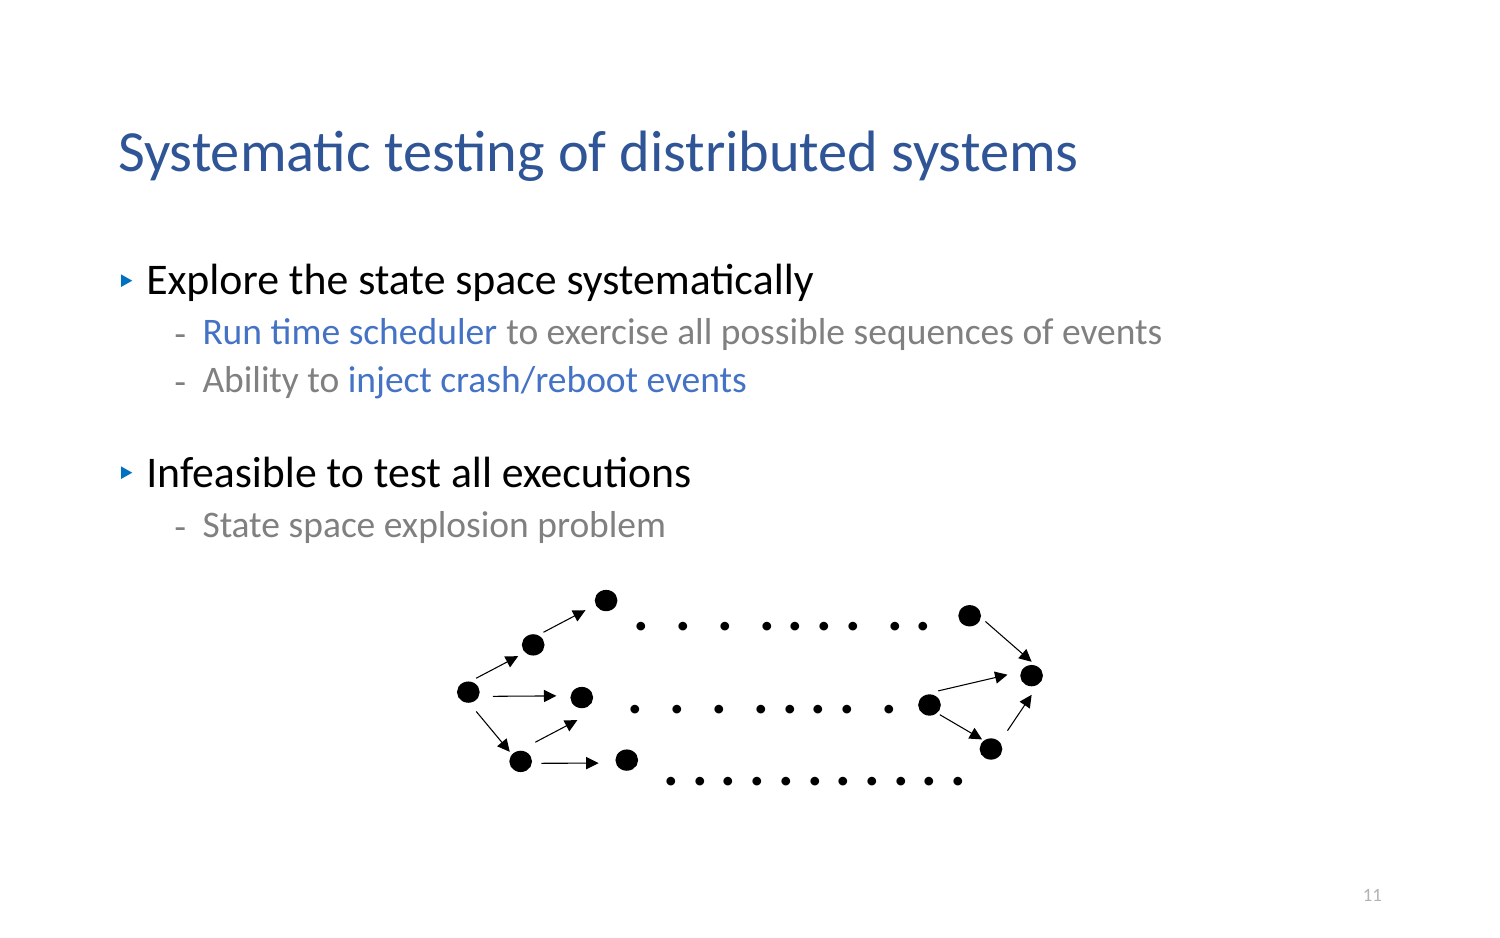

Systematic testing of distributed systems
Explore the state space systematically
Run time scheduler to exercise all possible sequences of events
Ability to inject crash/reboot events

Infeasible to test all executions
State space explosion problem
.  .  .  . . . .  . .

.  .  .  . . . .  .

. . . . . . . . . . .

11